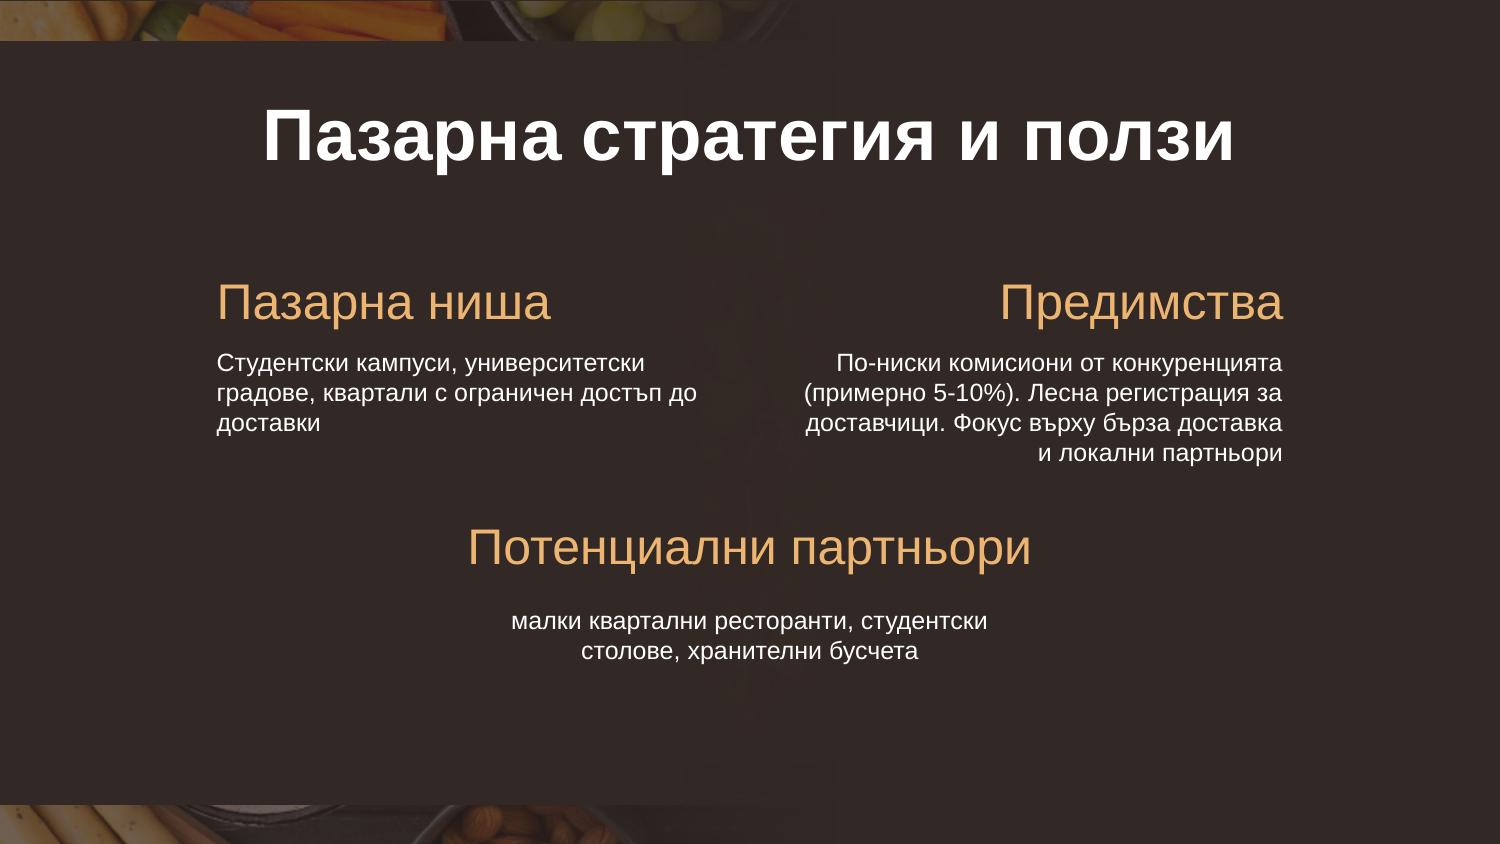

Пазарна стратегия и ползи
Пазарна ниша
Предимства
Студентски кампуси, университетски градове, квартали с ограничен достъп до доставки
По-ниски комисиони от конкуренцията (примерно 5-10%). Лесна регистрация за доставчици. Фокус върху бърза доставка и локални партньори

Потенциални партньори
малки квартални ресторанти, студентски столове, хранителни бусчета